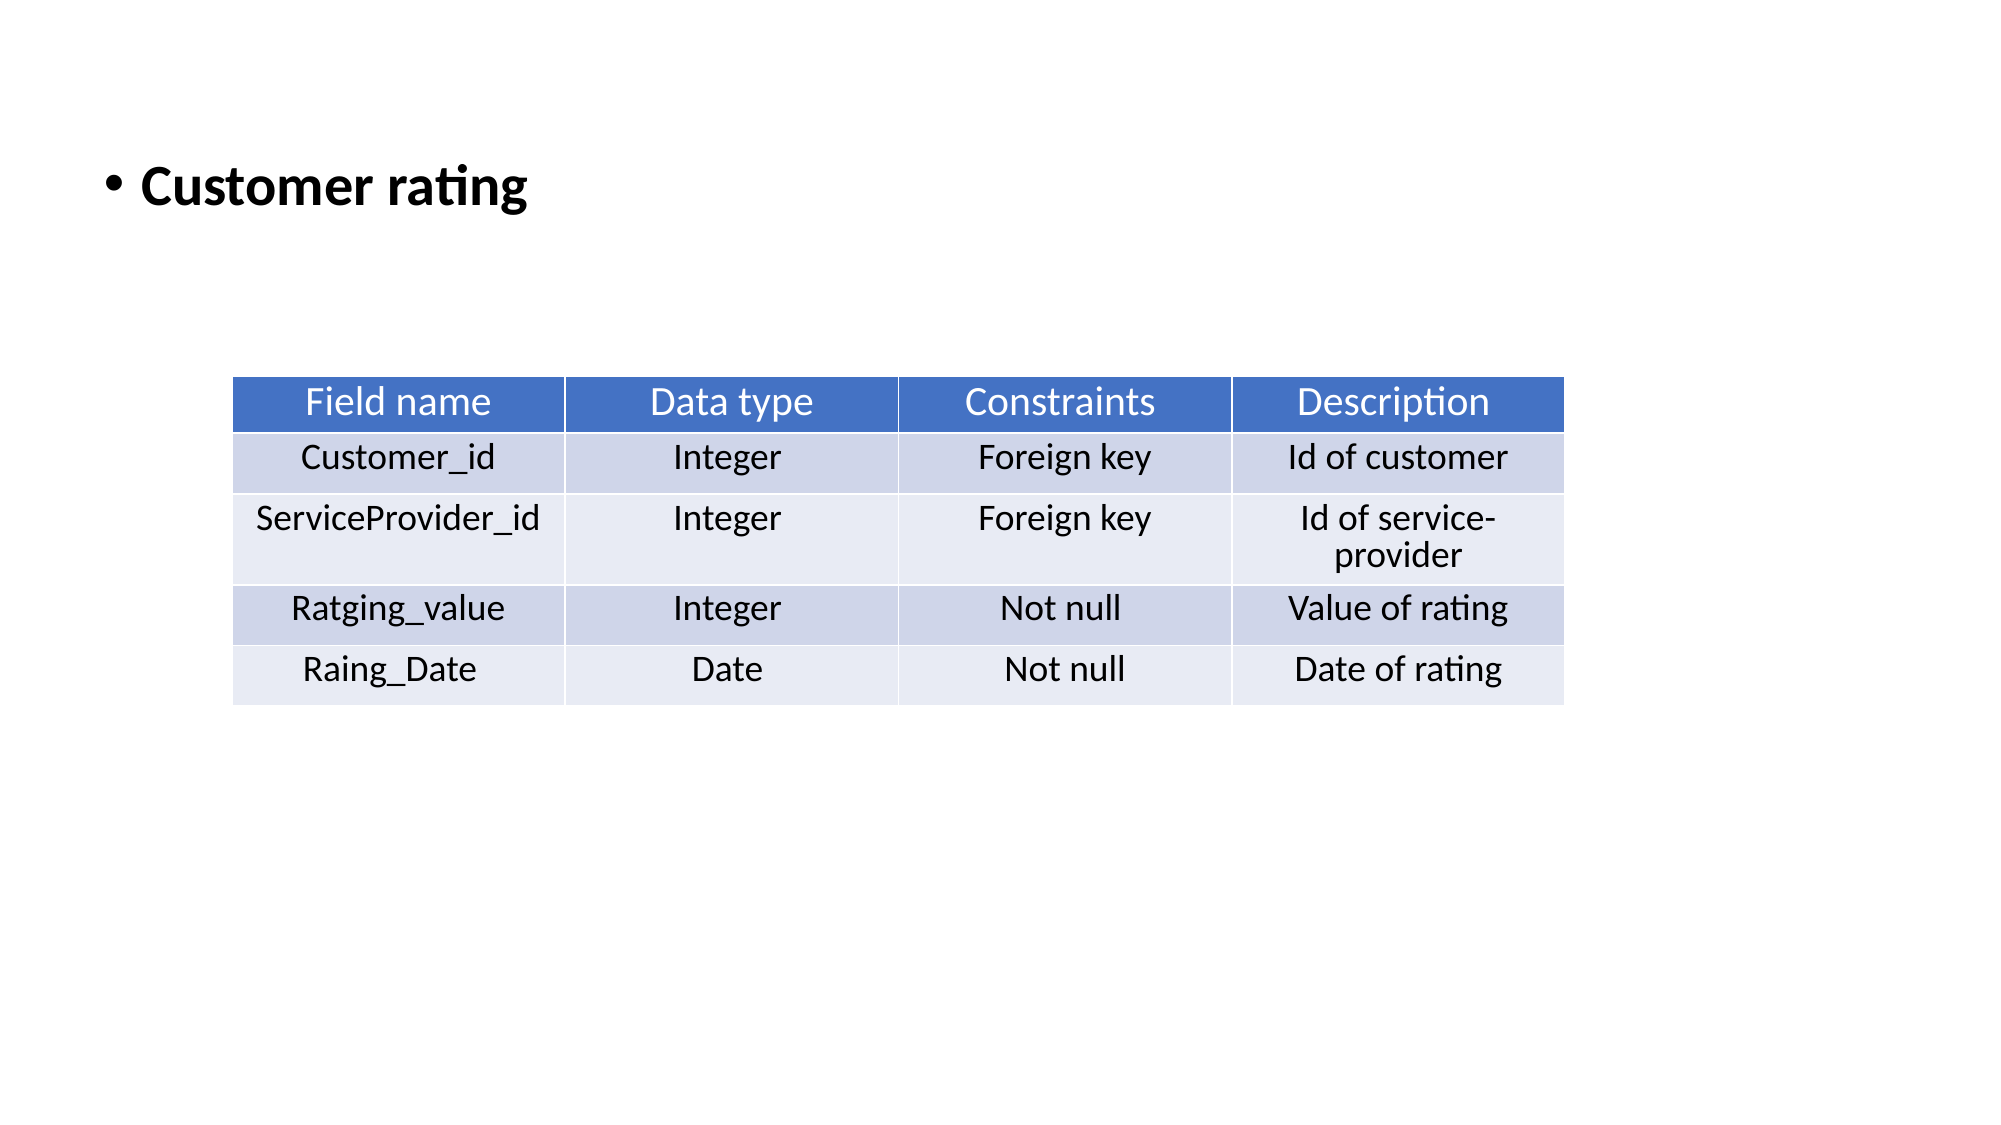

Customer rating

| Field name | Data type | Constraints | Description |
| --- | --- | --- | --- |
| Customer\_id | Integer | Foreign key | Id of customer |
| ServiceProvider\_id | Integer | Foreign key | Id of service-provider |
| Ratging\_value | Integer | Not null | Value of rating |
| Raing\_Date | Date | Not null | Date of rating |